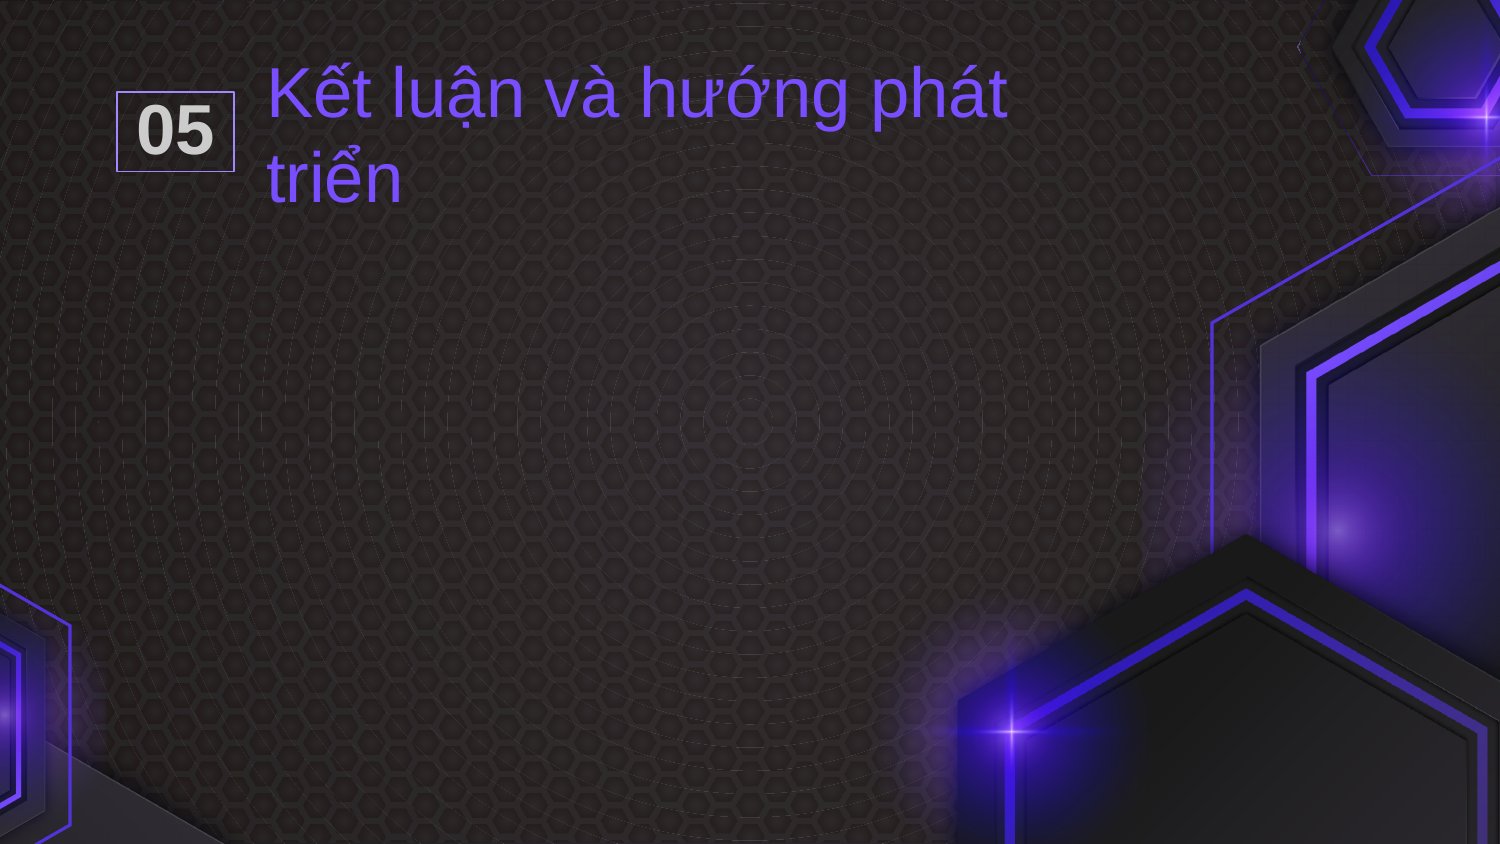

01
02
03
Phân tích thiết kế hệ thống
Giới thiệu đề tài
Công nghệ sử dụng
04
Demo sản phẩm
05
Kết luận và hướng phát triển